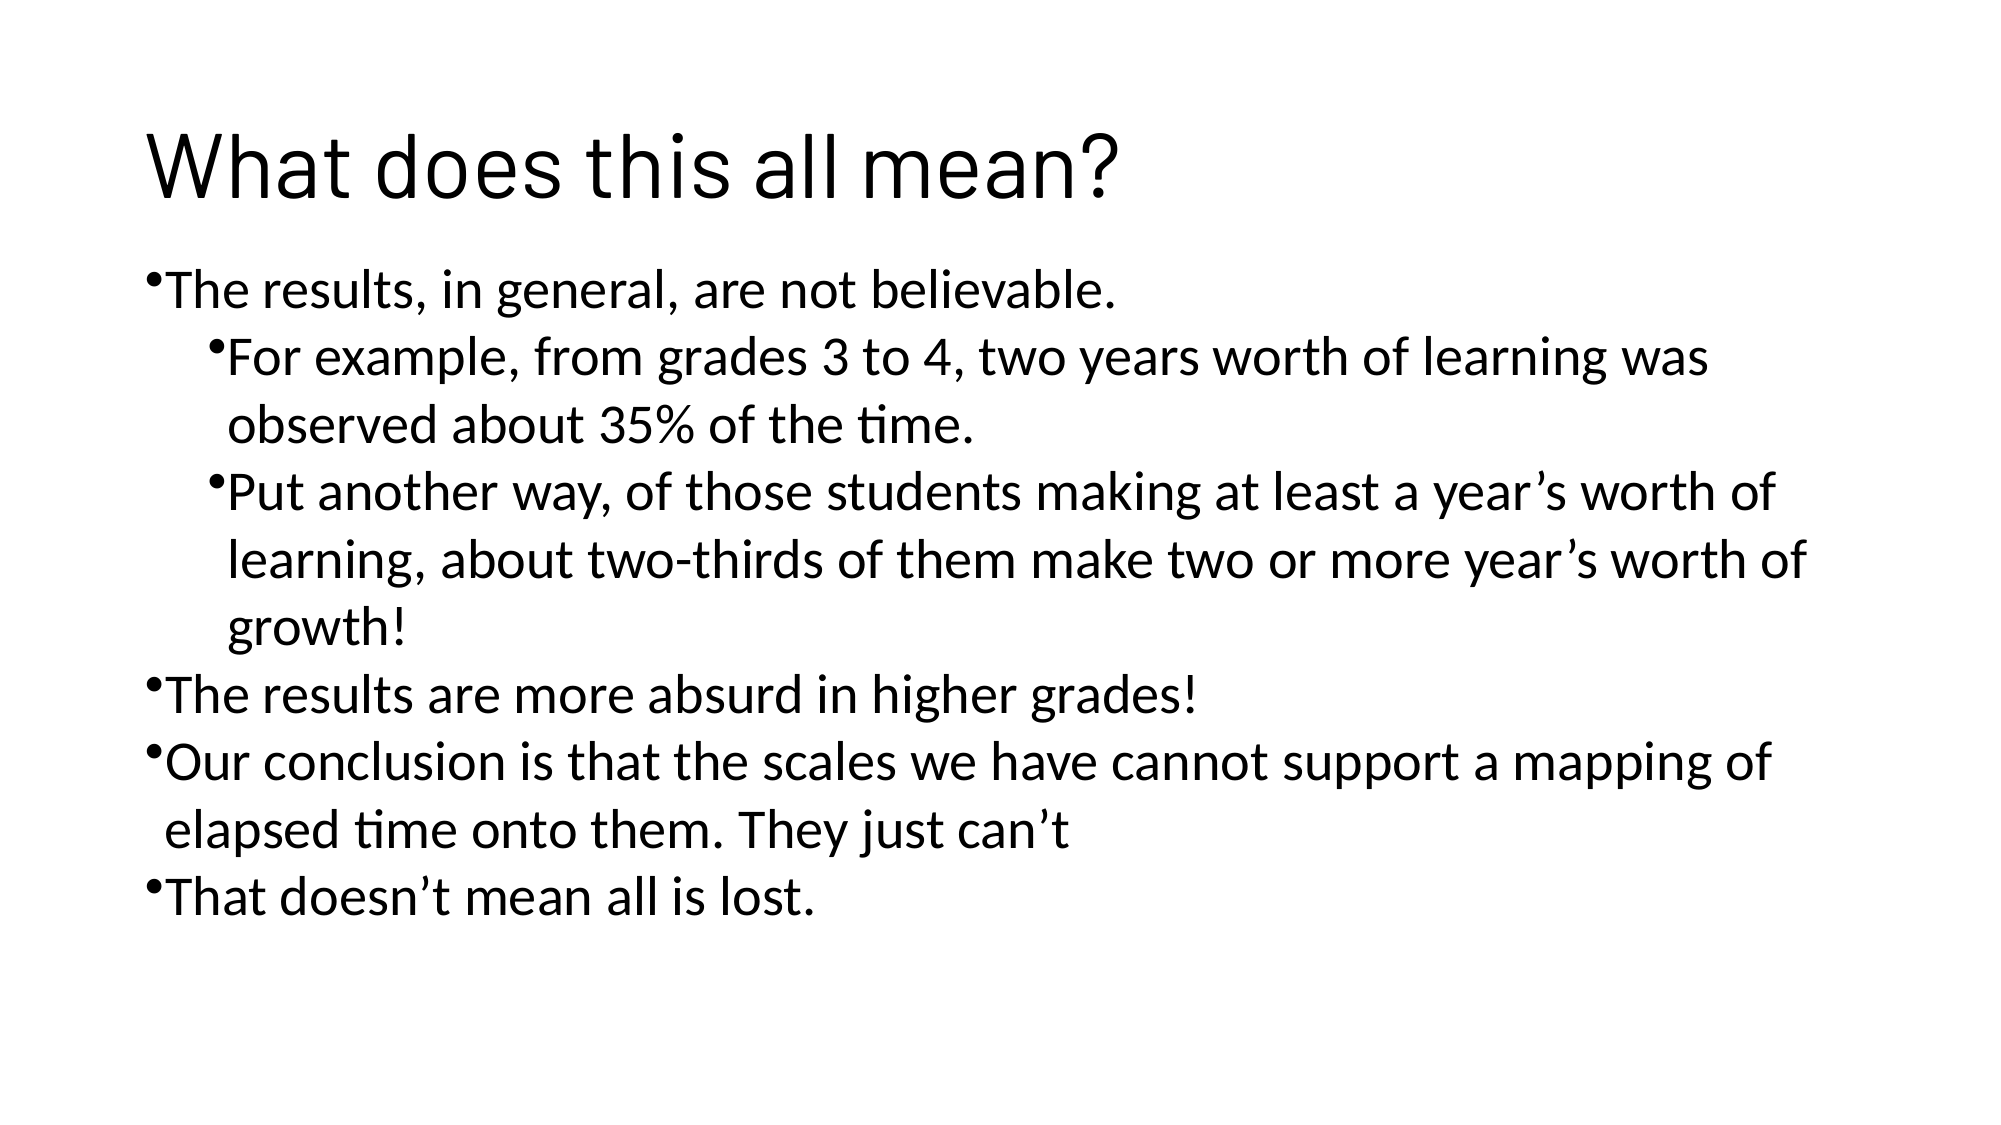

# What does this all mean?
The results, in general, are not believable.
For example, from grades 3 to 4, two years worth of learning was observed about 35% of the time.
Put another way, of those students making at least a year’s worth of learning, about two-thirds of them make two or more year’s worth of growth!
The results are more absurd in higher grades!
Our conclusion is that the scales we have cannot support a mapping of elapsed time onto them. They just can’t
That doesn’t mean all is lost.